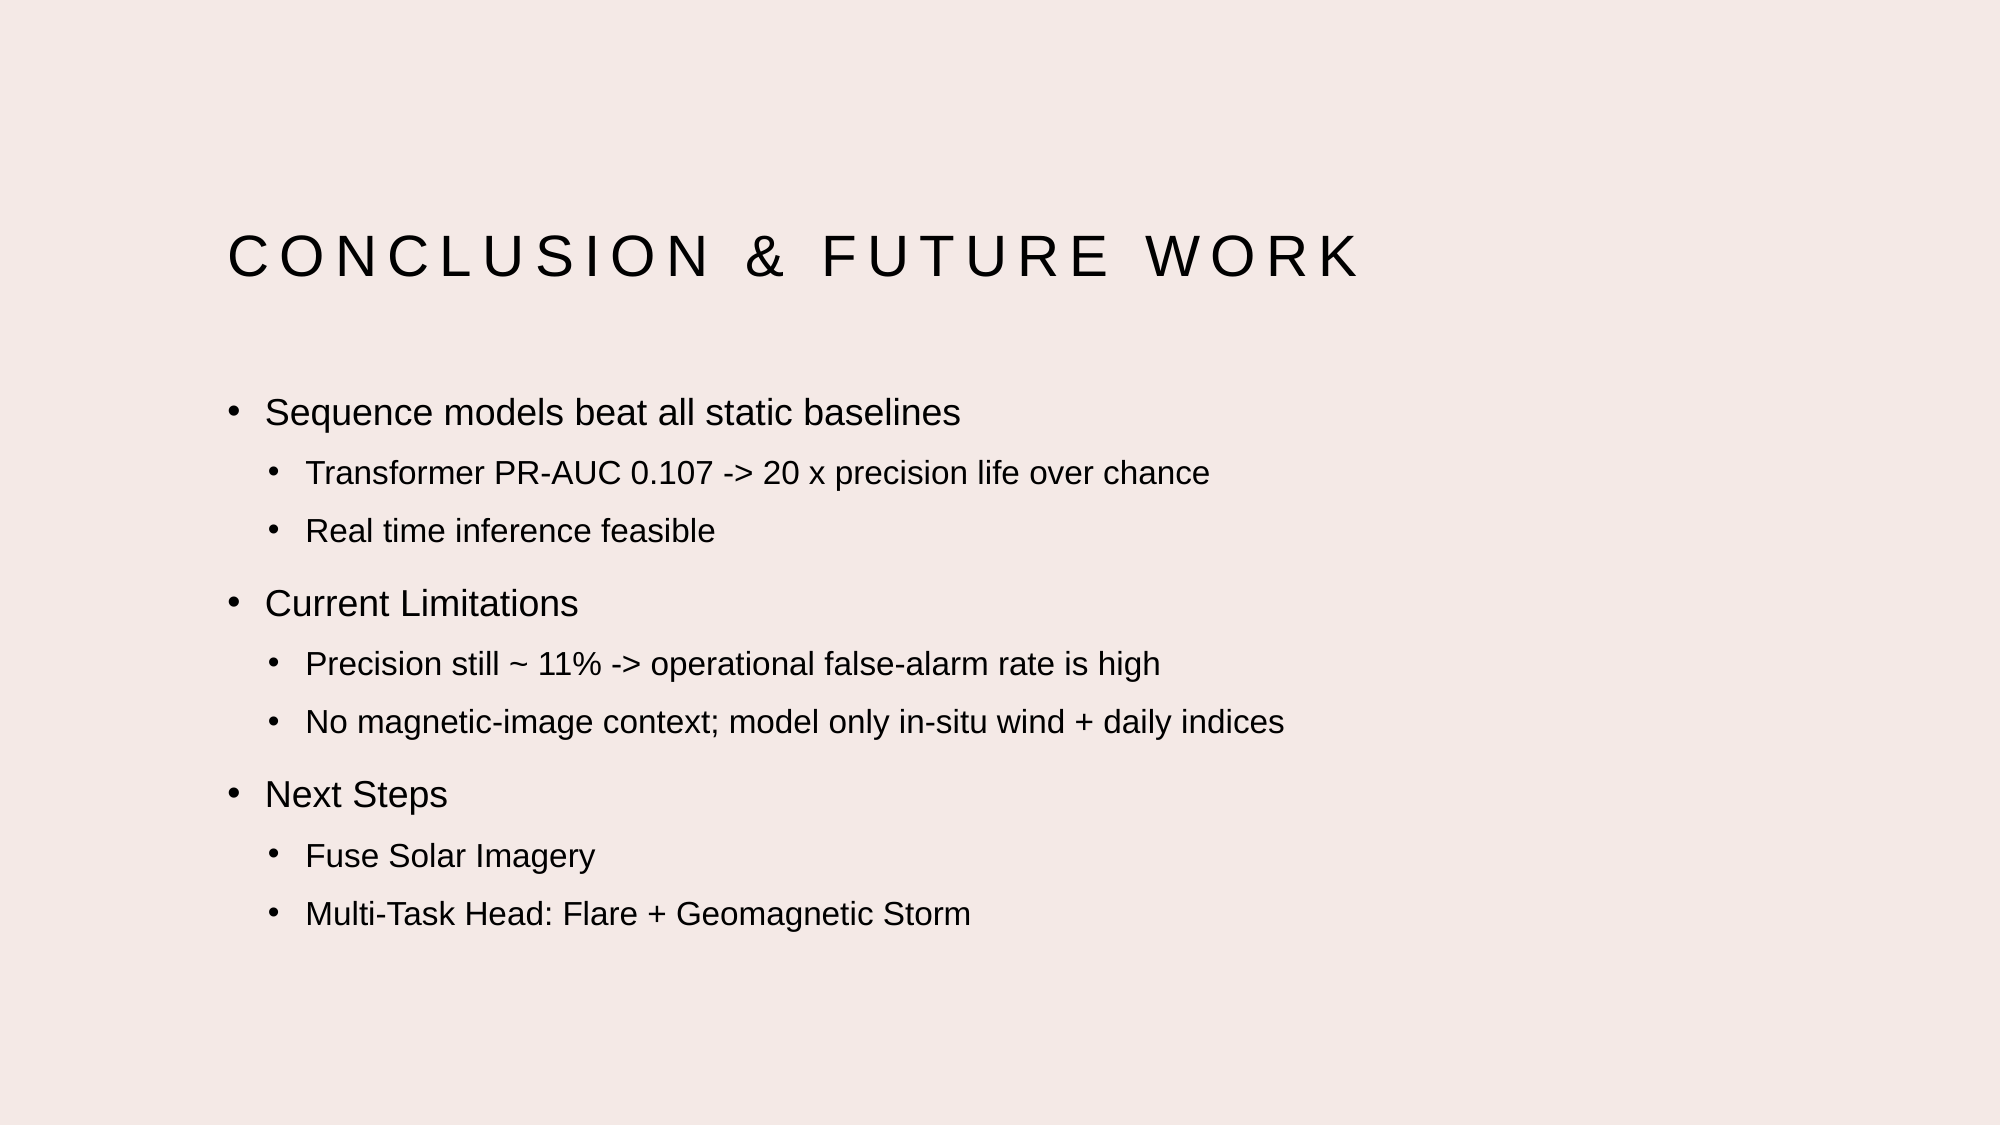

# Conclusion & future work
Sequence models beat all static baselines
Transformer PR-AUC 0.107 -> 20 x precision life over chance
Real time inference feasible
Current Limitations
Precision still ~ 11% -> operational false-alarm rate is high
No magnetic-image context; model only in-situ wind + daily indices
Next Steps
Fuse Solar Imagery
Multi-Task Head: Flare + Geomagnetic Storm